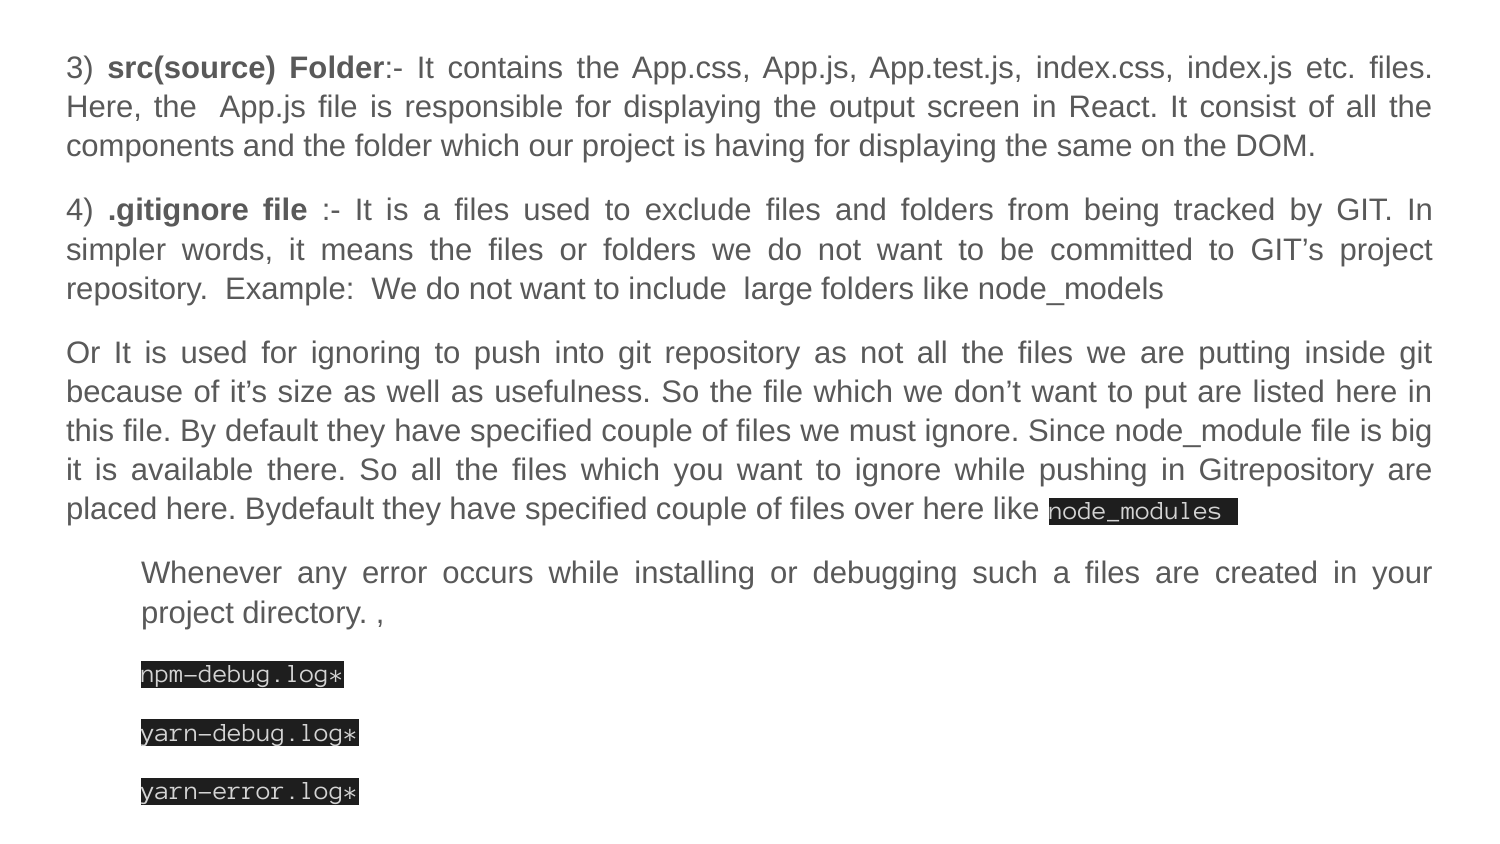

3) src(source) Folder:- It contains the App.css, App.js, App.test.js, index.css, index.js etc. files. Here, the  App.js file is responsible for displaying the output screen in React. It consist of all the components and the folder which our project is having for displaying the same on the DOM.
4) .gitignore file :- It is a files used to exclude files and folders from being tracked by GIT. In simpler words, it means the files or folders we do not want to be committed to GIT’s project repository.  Example:  We do not want to include  large folders like node_models
Or It is used for ignoring to push into git repository as not all the files we are putting inside git because of it’s size as well as usefulness. So the file which we don’t want to put are listed here in this file. By default they have specified couple of files we must ignore. Since node_module file is big it is available there. So all the files which you want to ignore while pushing in Gitrepository are placed here. Bydefault they have specified couple of files over here like node_modules
Whenever any error occurs while installing or debugging such a files are created in your project directory. ,
npm-debug.log*
yarn-debug.log*
yarn-error.log*